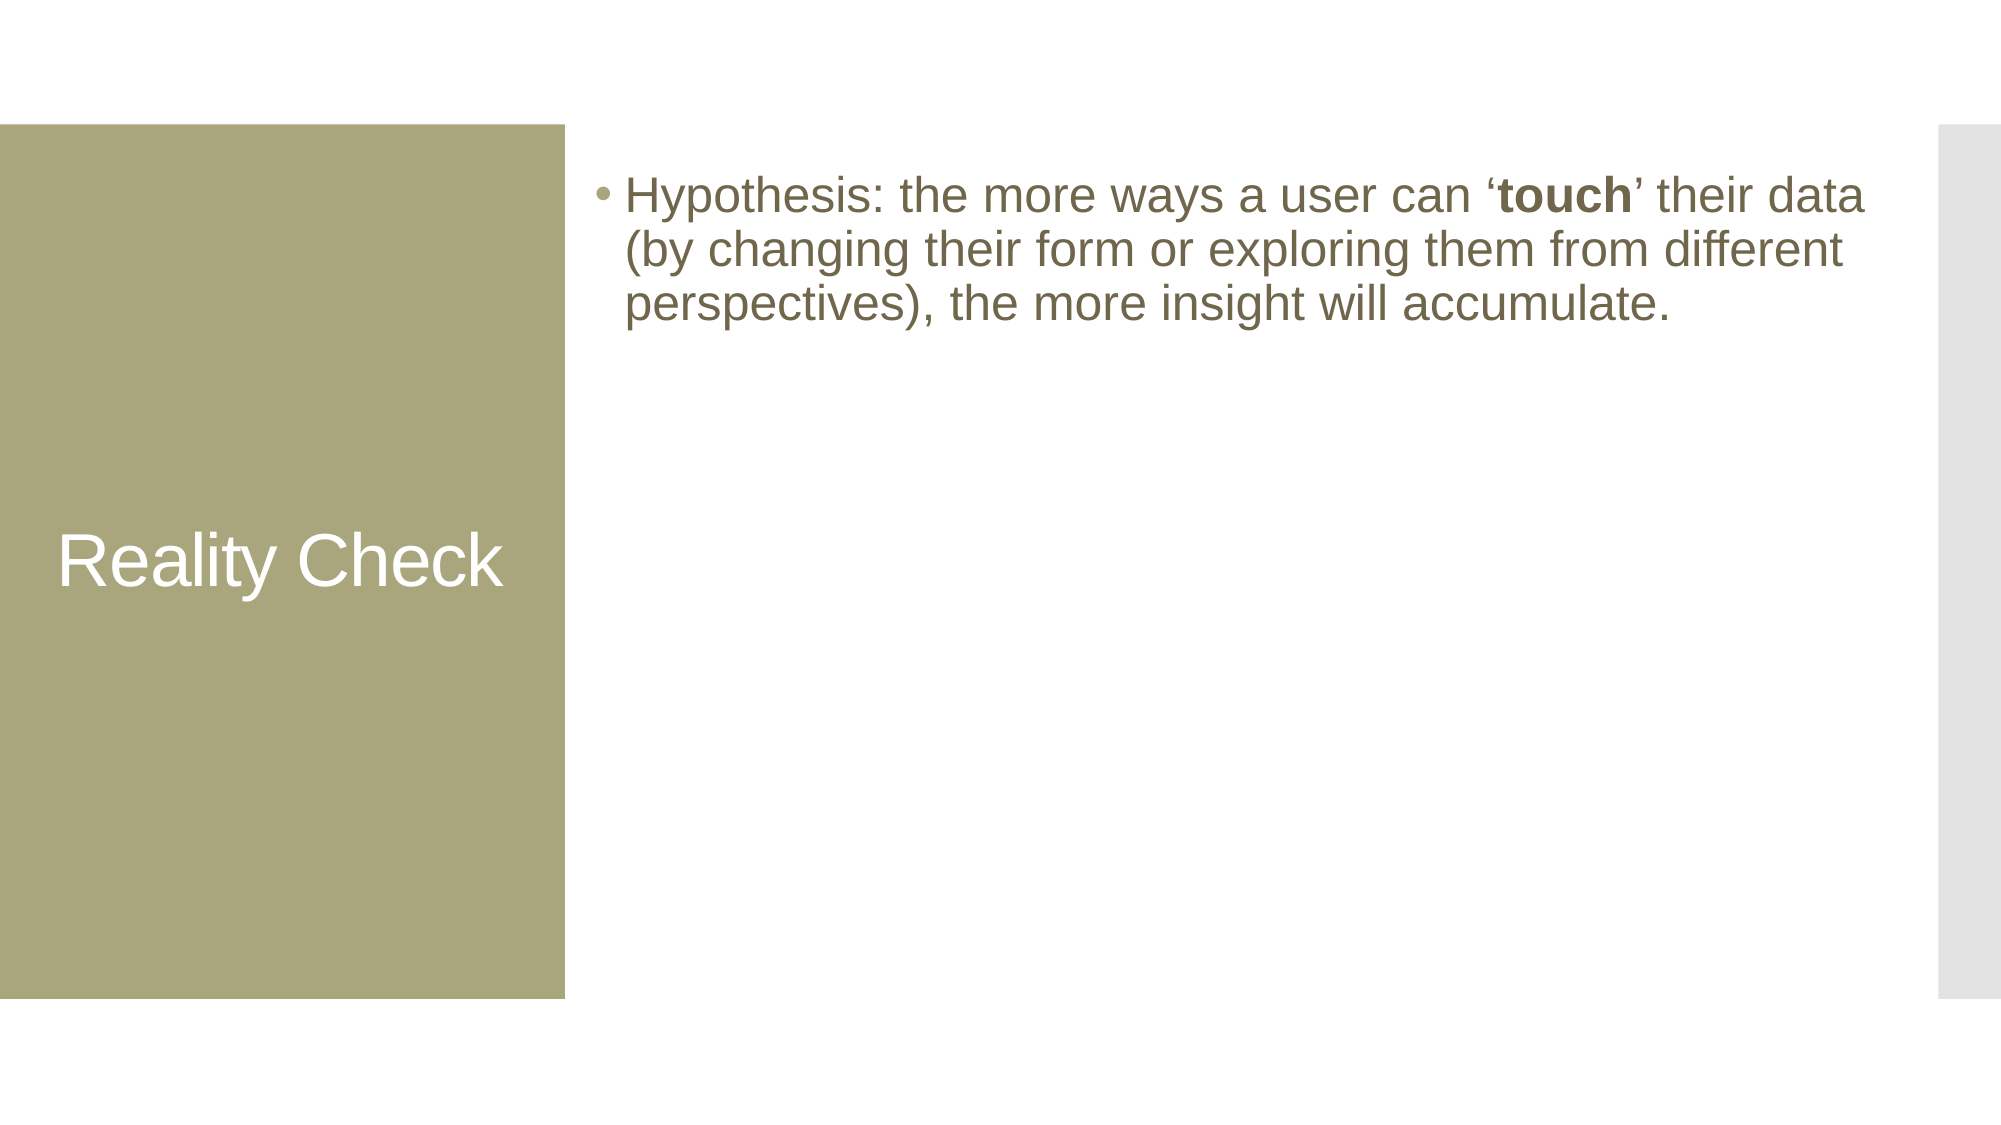

Hypothesis: the more ways a user can ‘touch’ their data (by changing their form or exploring them from different perspectives), the more insight will accumulate.
Reality Check